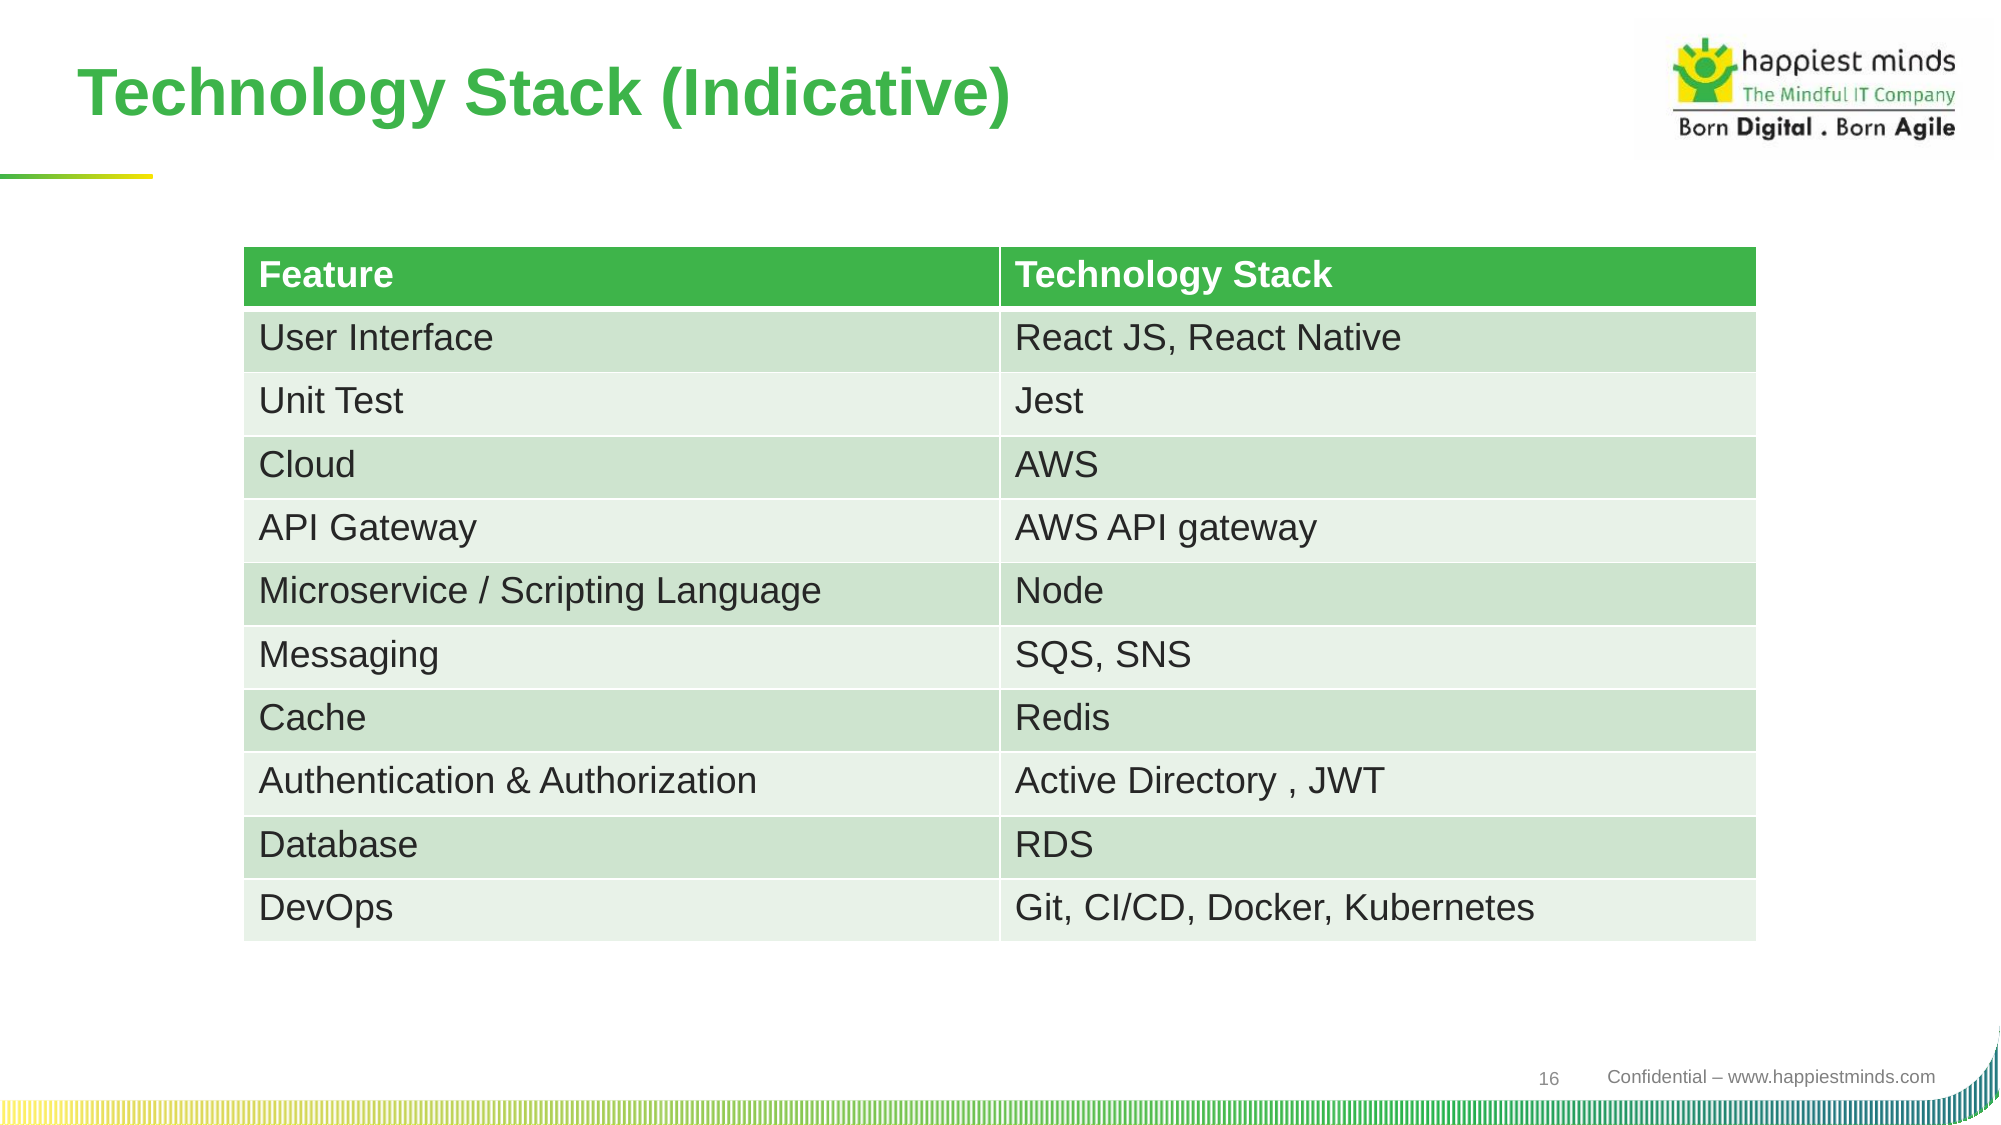

Technology Stack (Indicative)
| Feature | Technology Stack |
| --- | --- |
| User Interface | React JS, React Native |
| Unit Test | Jest |
| Cloud | AWS |
| API Gateway | AWS API gateway |
| Microservice / Scripting Language | Node |
| Messaging | SQS, SNS |
| Cache | Redis |
| Authentication & Authorization | Active Directory , JWT |
| Database | RDS |
| DevOps | Git, CI/CD, Docker, Kubernetes |
16